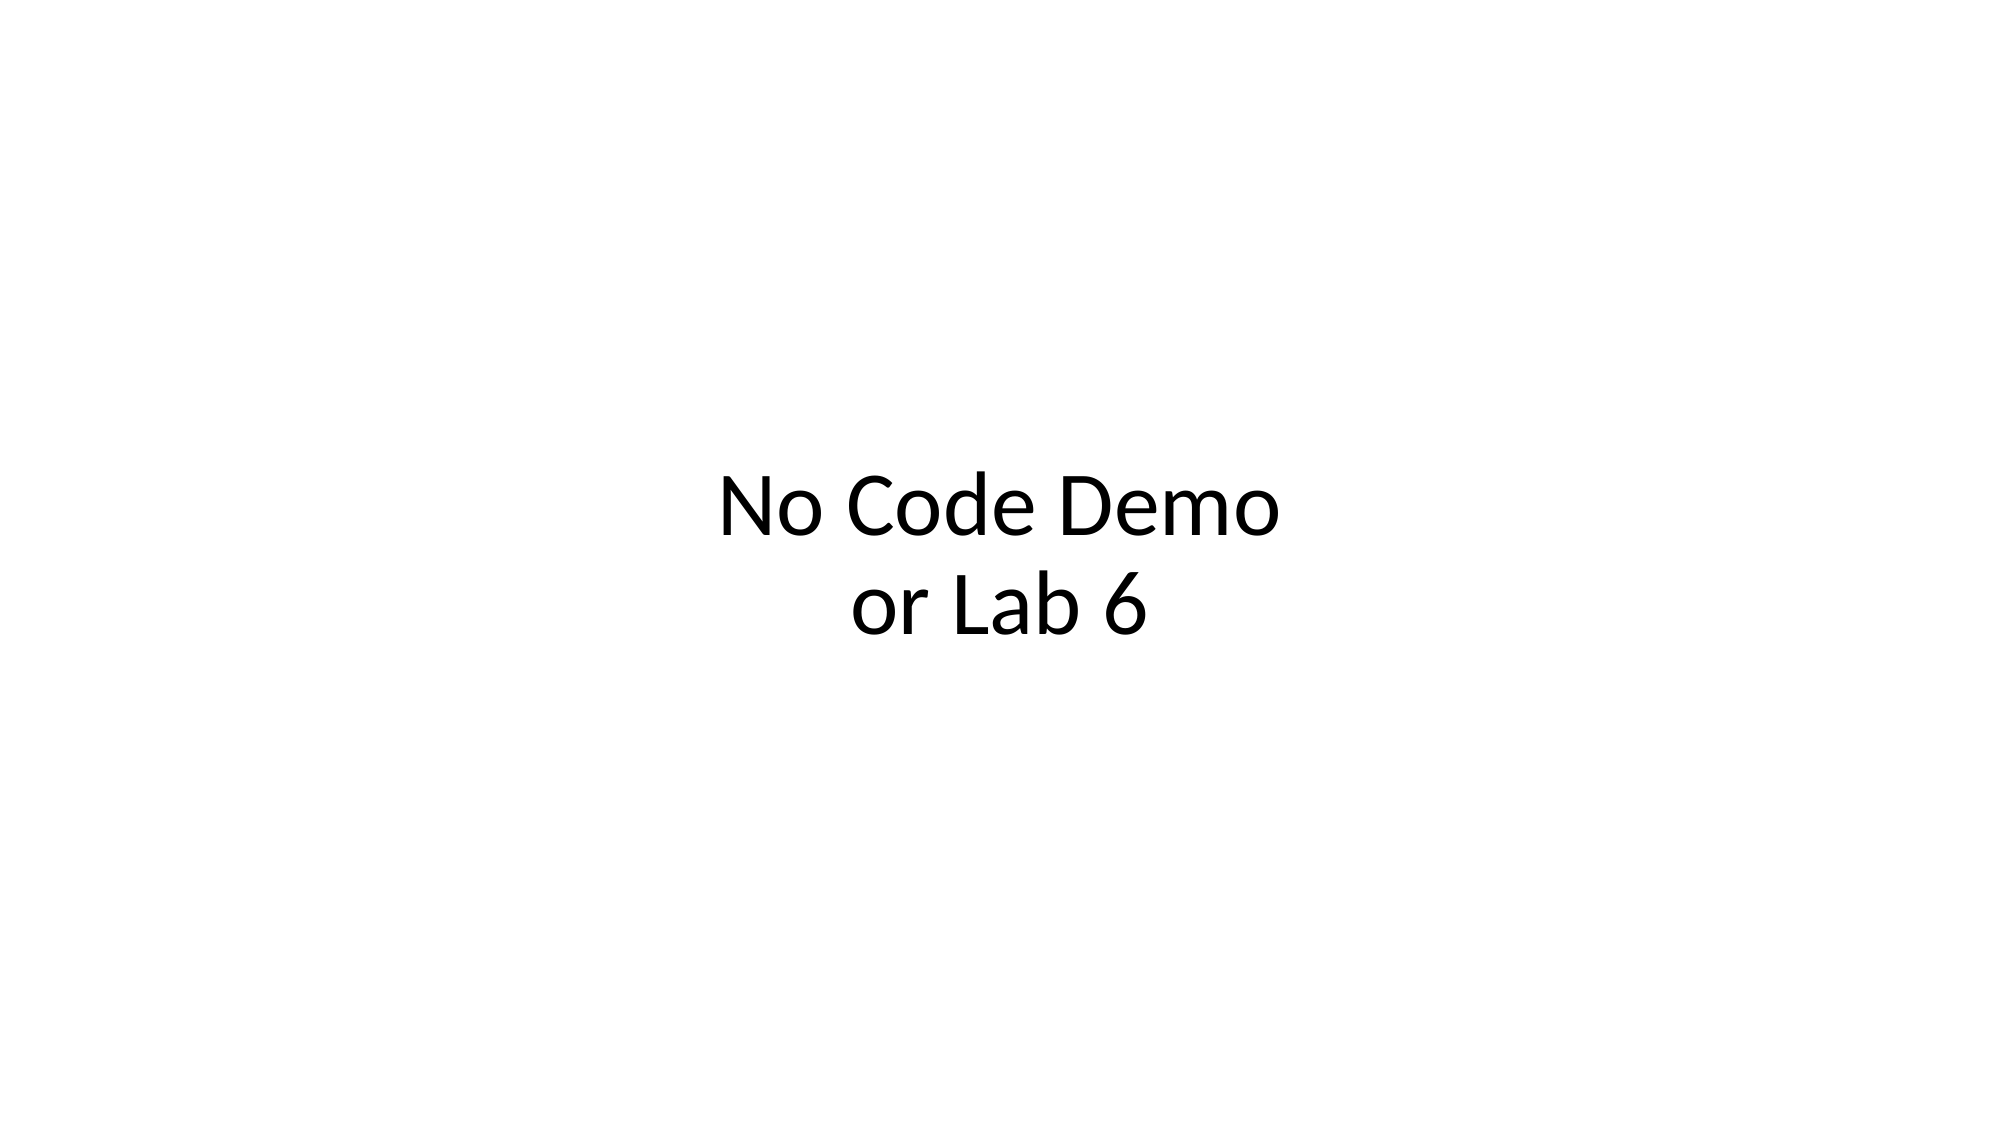

# No Code Demo or Lab 6